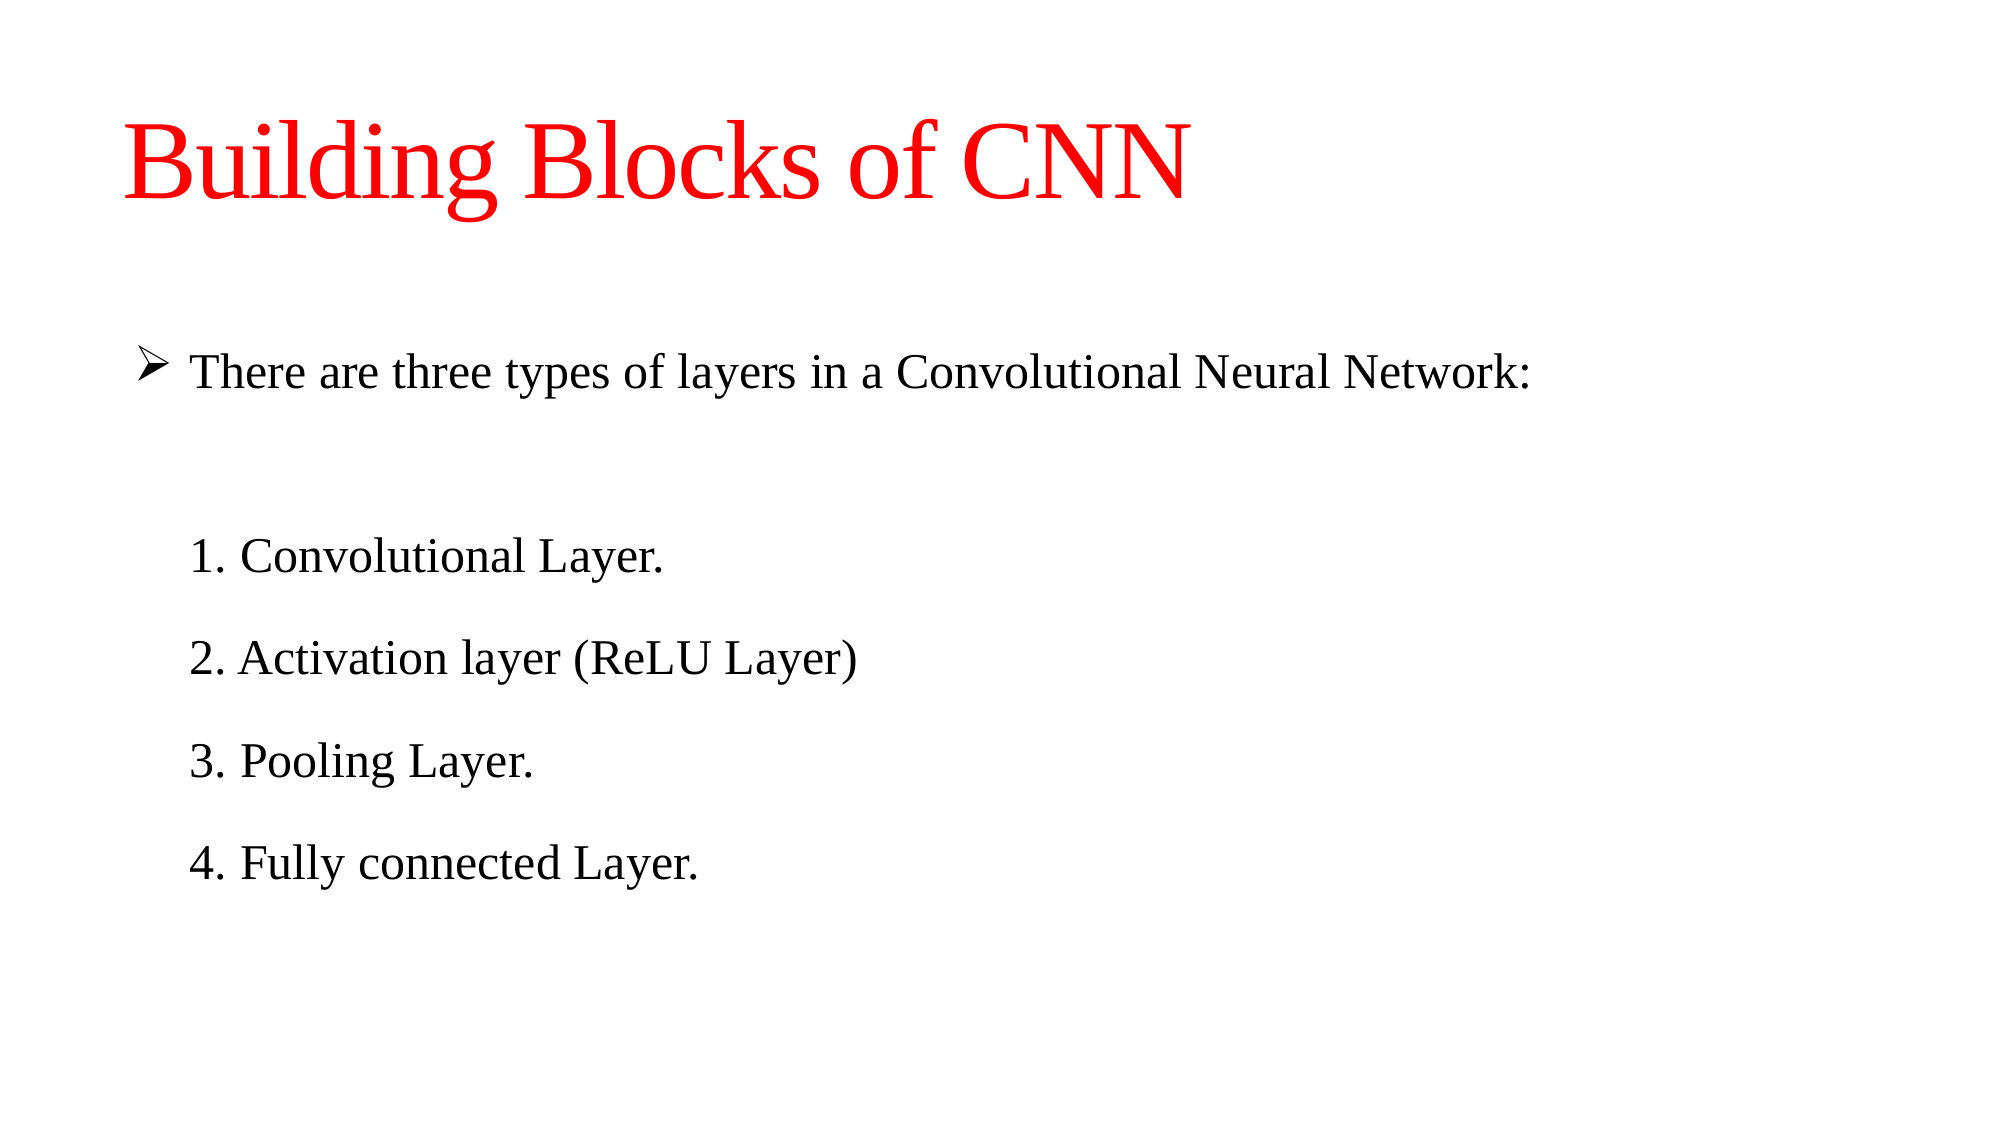

# Building Blocks of CNN
There are three types of layers in a Convolutional Neural Network:

1. Convolutional Layer.
2. Activation layer (ReLU Layer)
3. Pooling Layer.
4. Fully connected Layer.